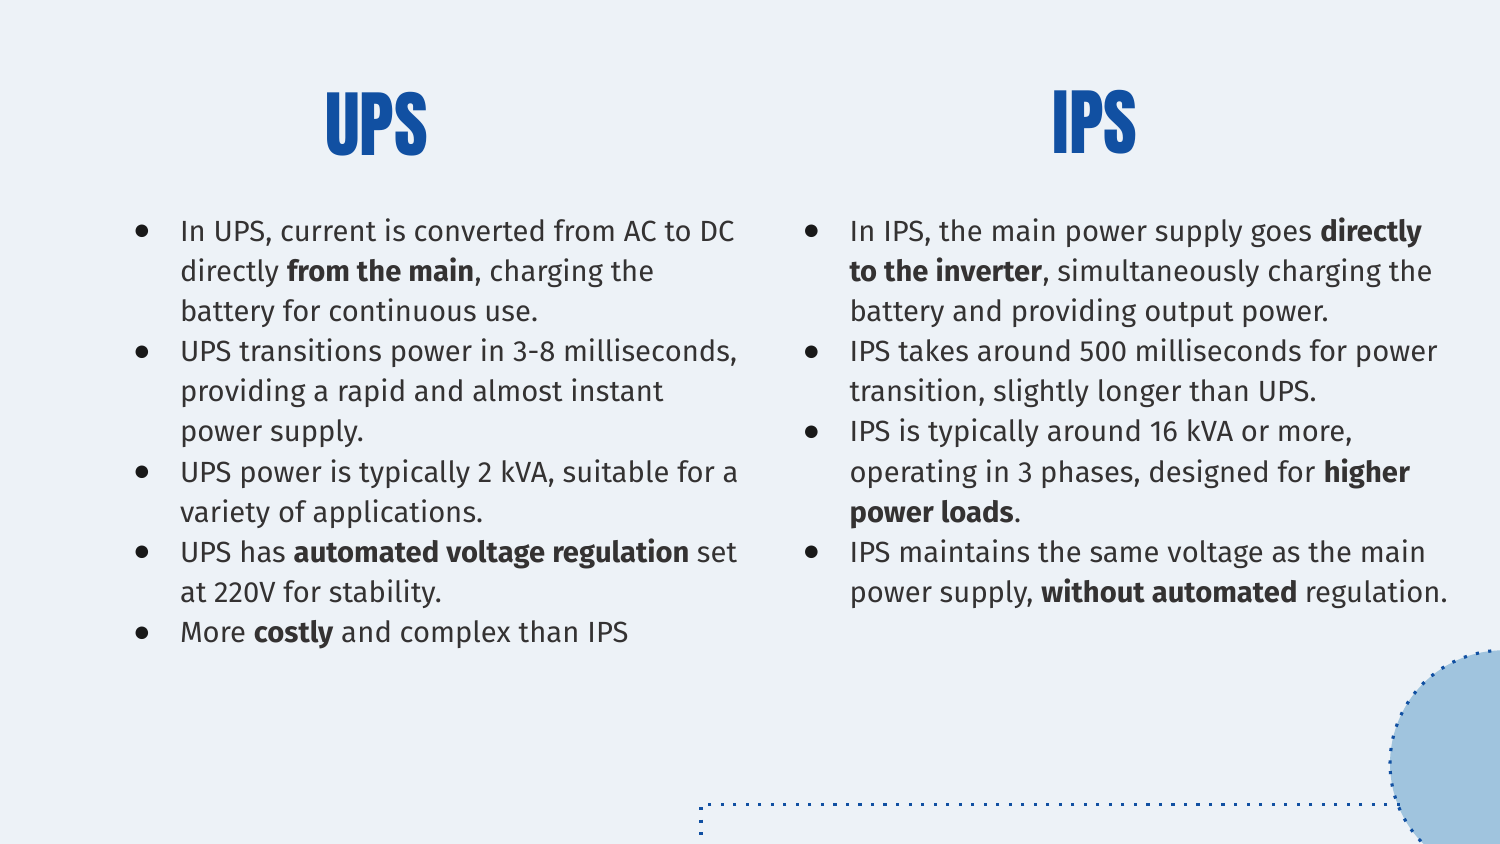

# UPS
IPS
In UPS, current is converted from AC to DC directly from the main, charging the battery for continuous use.
UPS transitions power in 3-8 milliseconds, providing a rapid and almost instant power supply.
UPS power is typically 2 kVA, suitable for a variety of applications.
UPS has automated voltage regulation set at 220V for stability.
More costly and complex than IPS
In IPS, the main power supply goes directly to the inverter, simultaneously charging the battery and providing output power.
IPS takes around 500 milliseconds for power transition, slightly longer than UPS.
IPS is typically around 16 kVA or more, operating in 3 phases, designed for higher power loads.
IPS maintains the same voltage as the main power supply, without automated regulation.